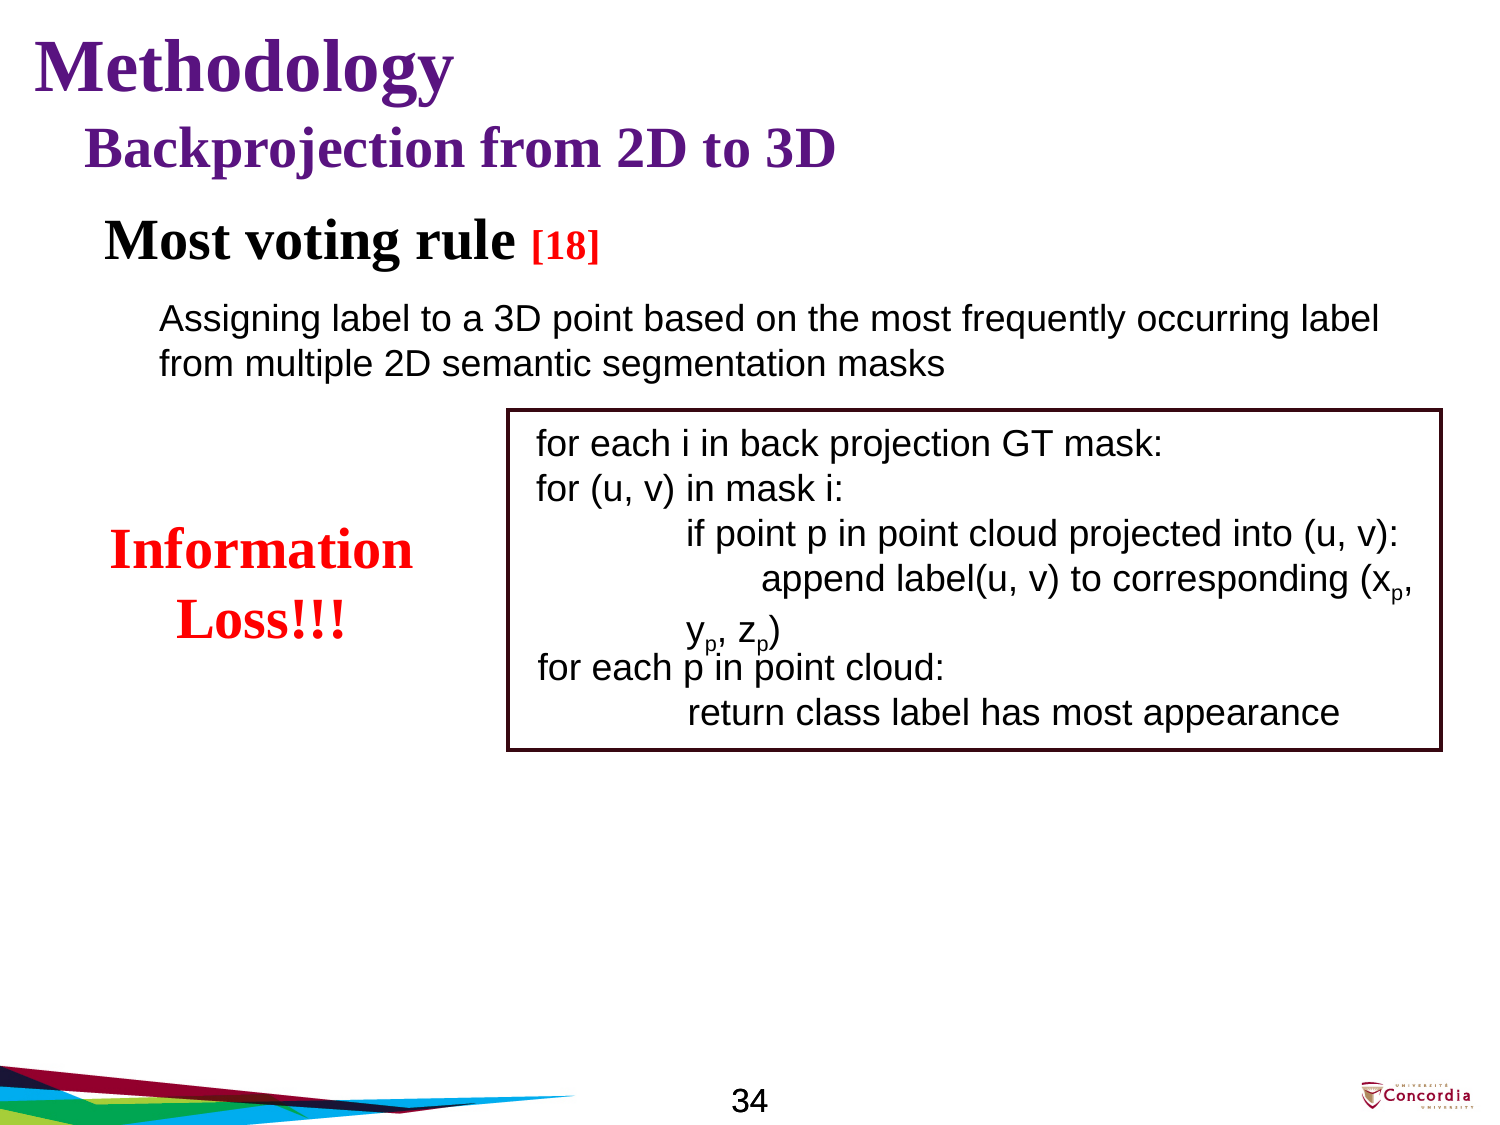

Methodology
Backprojection from 2D to 3D
Most voting rule [18]

Assigning label to a 3D point based on the most frequently occurring label from multiple 2D semantic segmentation masks

for each i in back projection GT mask:
for (u, v) in mask i:
if point p in point cloud projected into (u, v):
append label(u, v) to corresponding (xp, yp, zp)

for each p in point cloud:
return class label has most appearance

Information Loss!!!